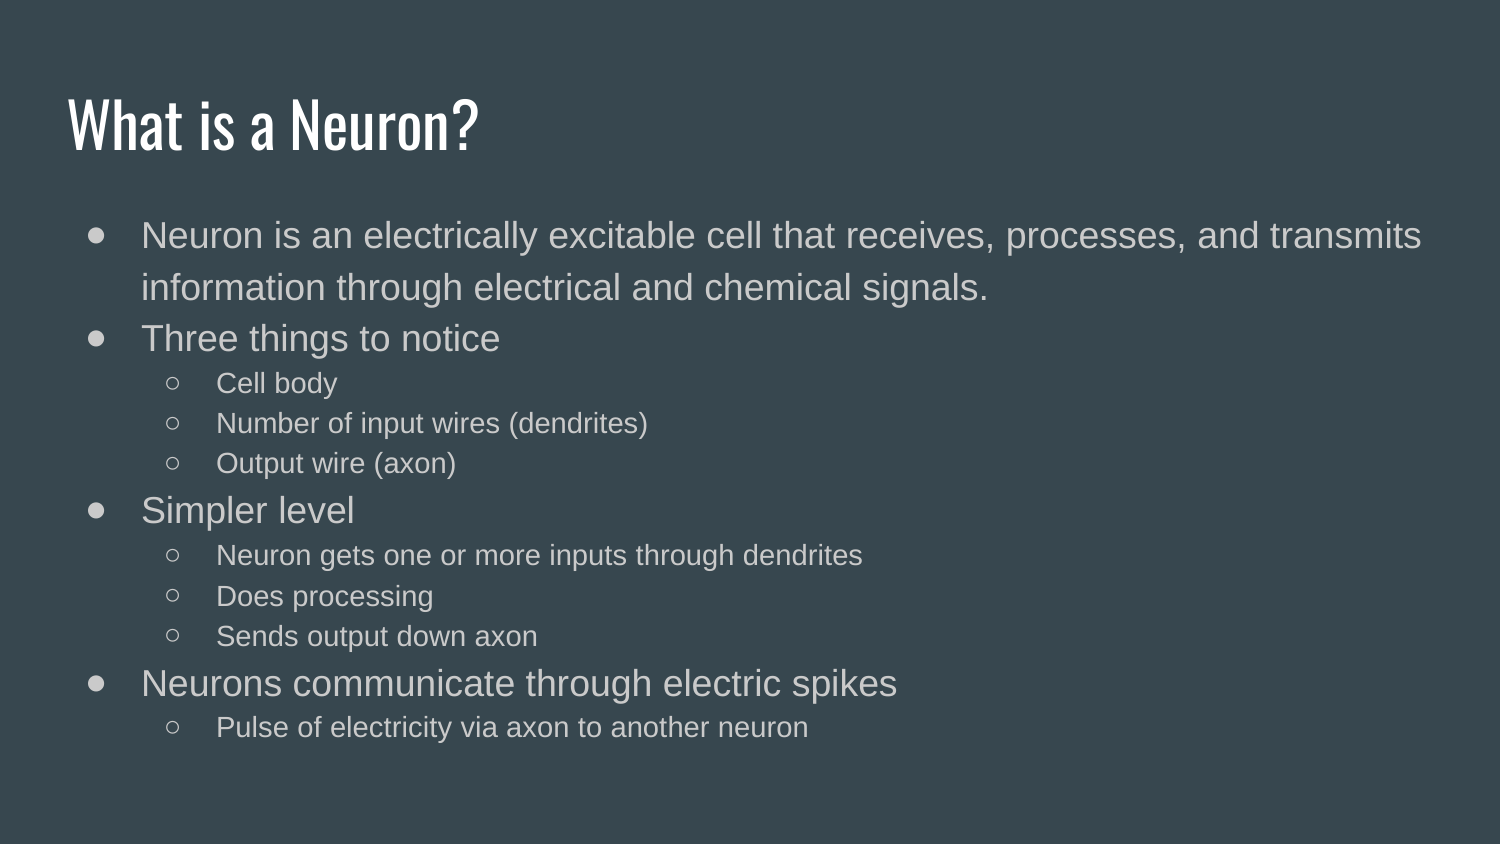

# What is a Neuron?

Neuron is an electrically excitable cell that receives, processes, and transmits information through electrical and chemical signals.
Three things to notice
Cell body
Number of input wires (dendrites)
Output wire (axon)
Simpler level
Neuron gets one or more inputs through dendrites
Does processing
Sends output down axon
Neurons communicate through electric spikes
Pulse of electricity via axon to another neuron